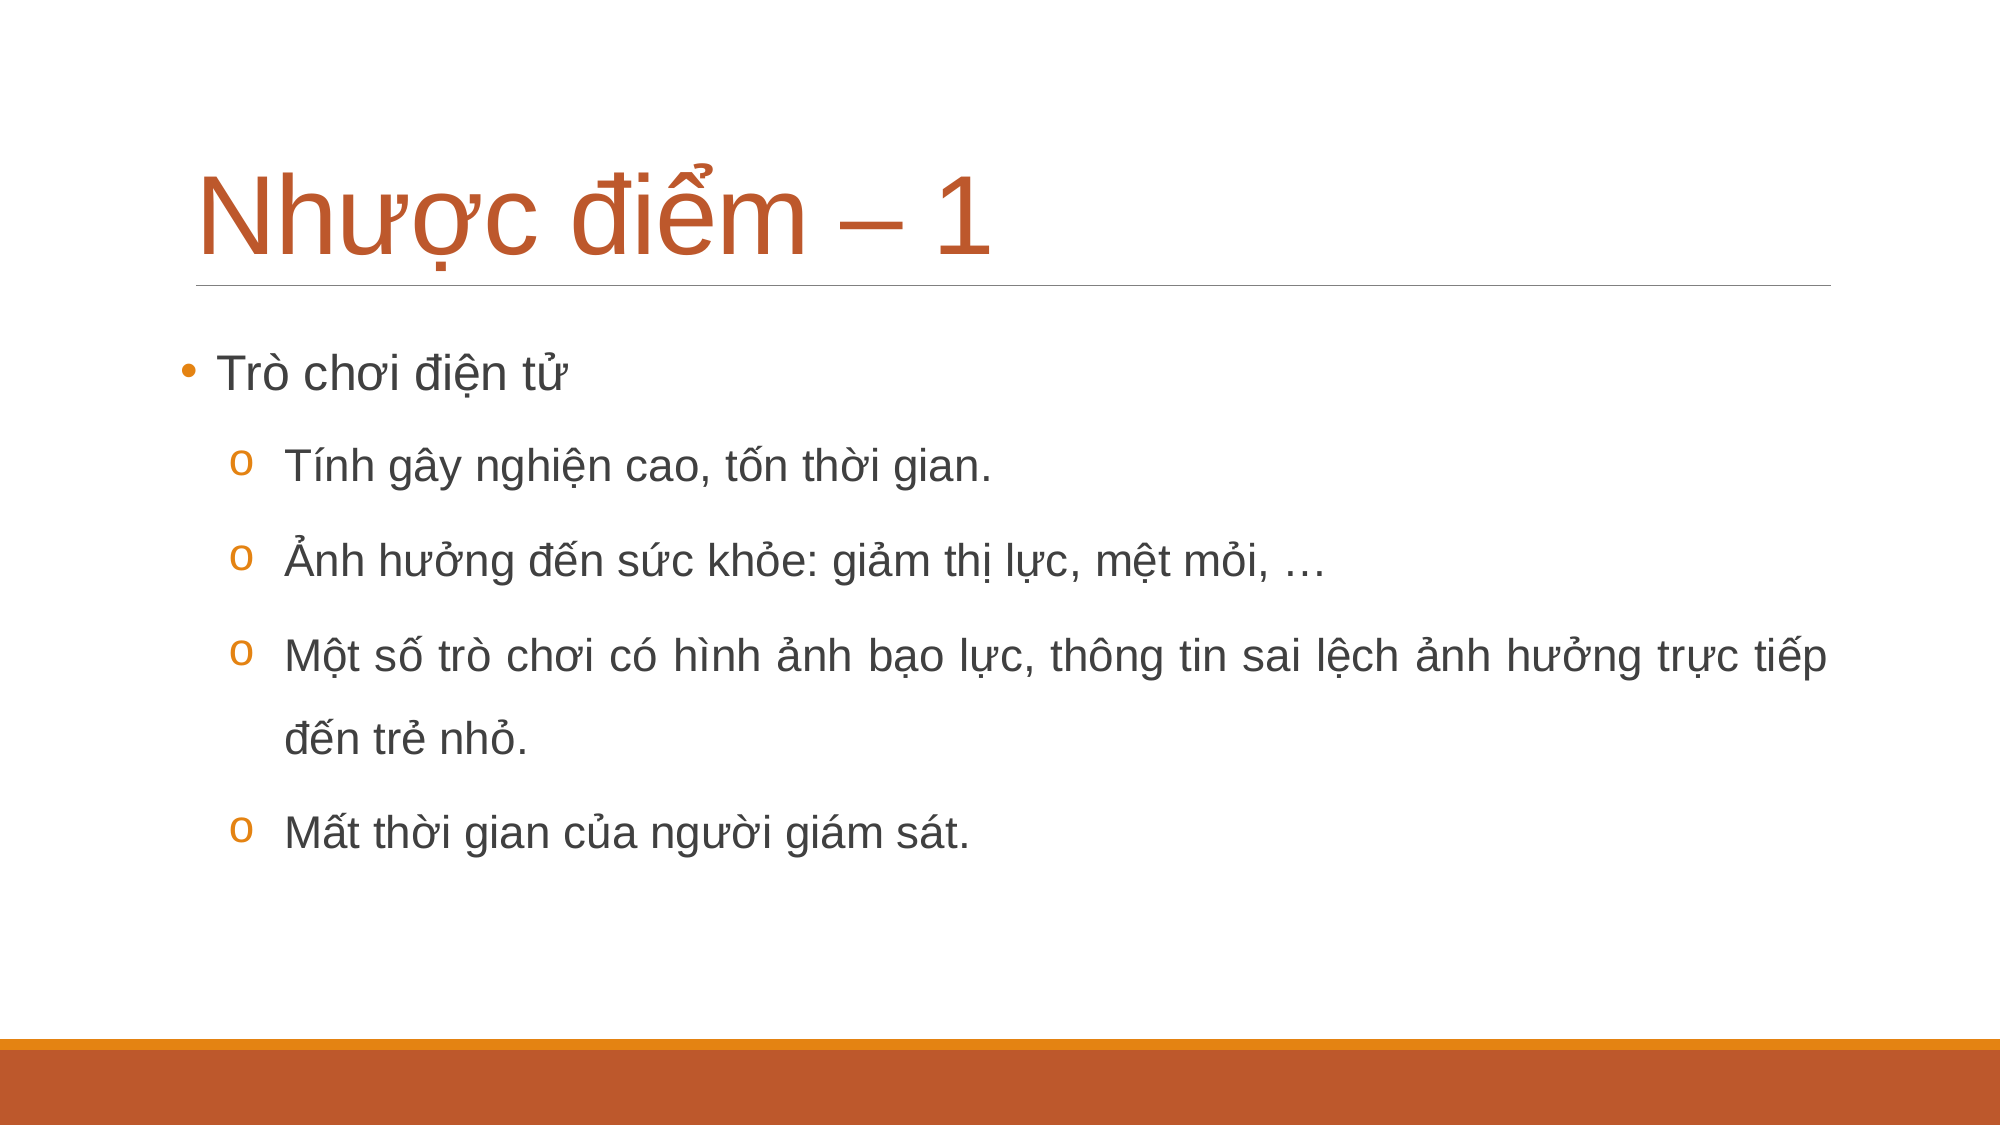

# Nhược điểm – 1
Trò chơi điện tử
Tính gây nghiện cao, tốn thời gian.
Ảnh hưởng đến sức khỏe: giảm thị lực, mệt mỏi, …
Một số trò chơi có hình ảnh bạo lực, thông tin sai lệch ảnh hưởng trực tiếp đến trẻ nhỏ.
Mất thời gian của người giám sát.

16